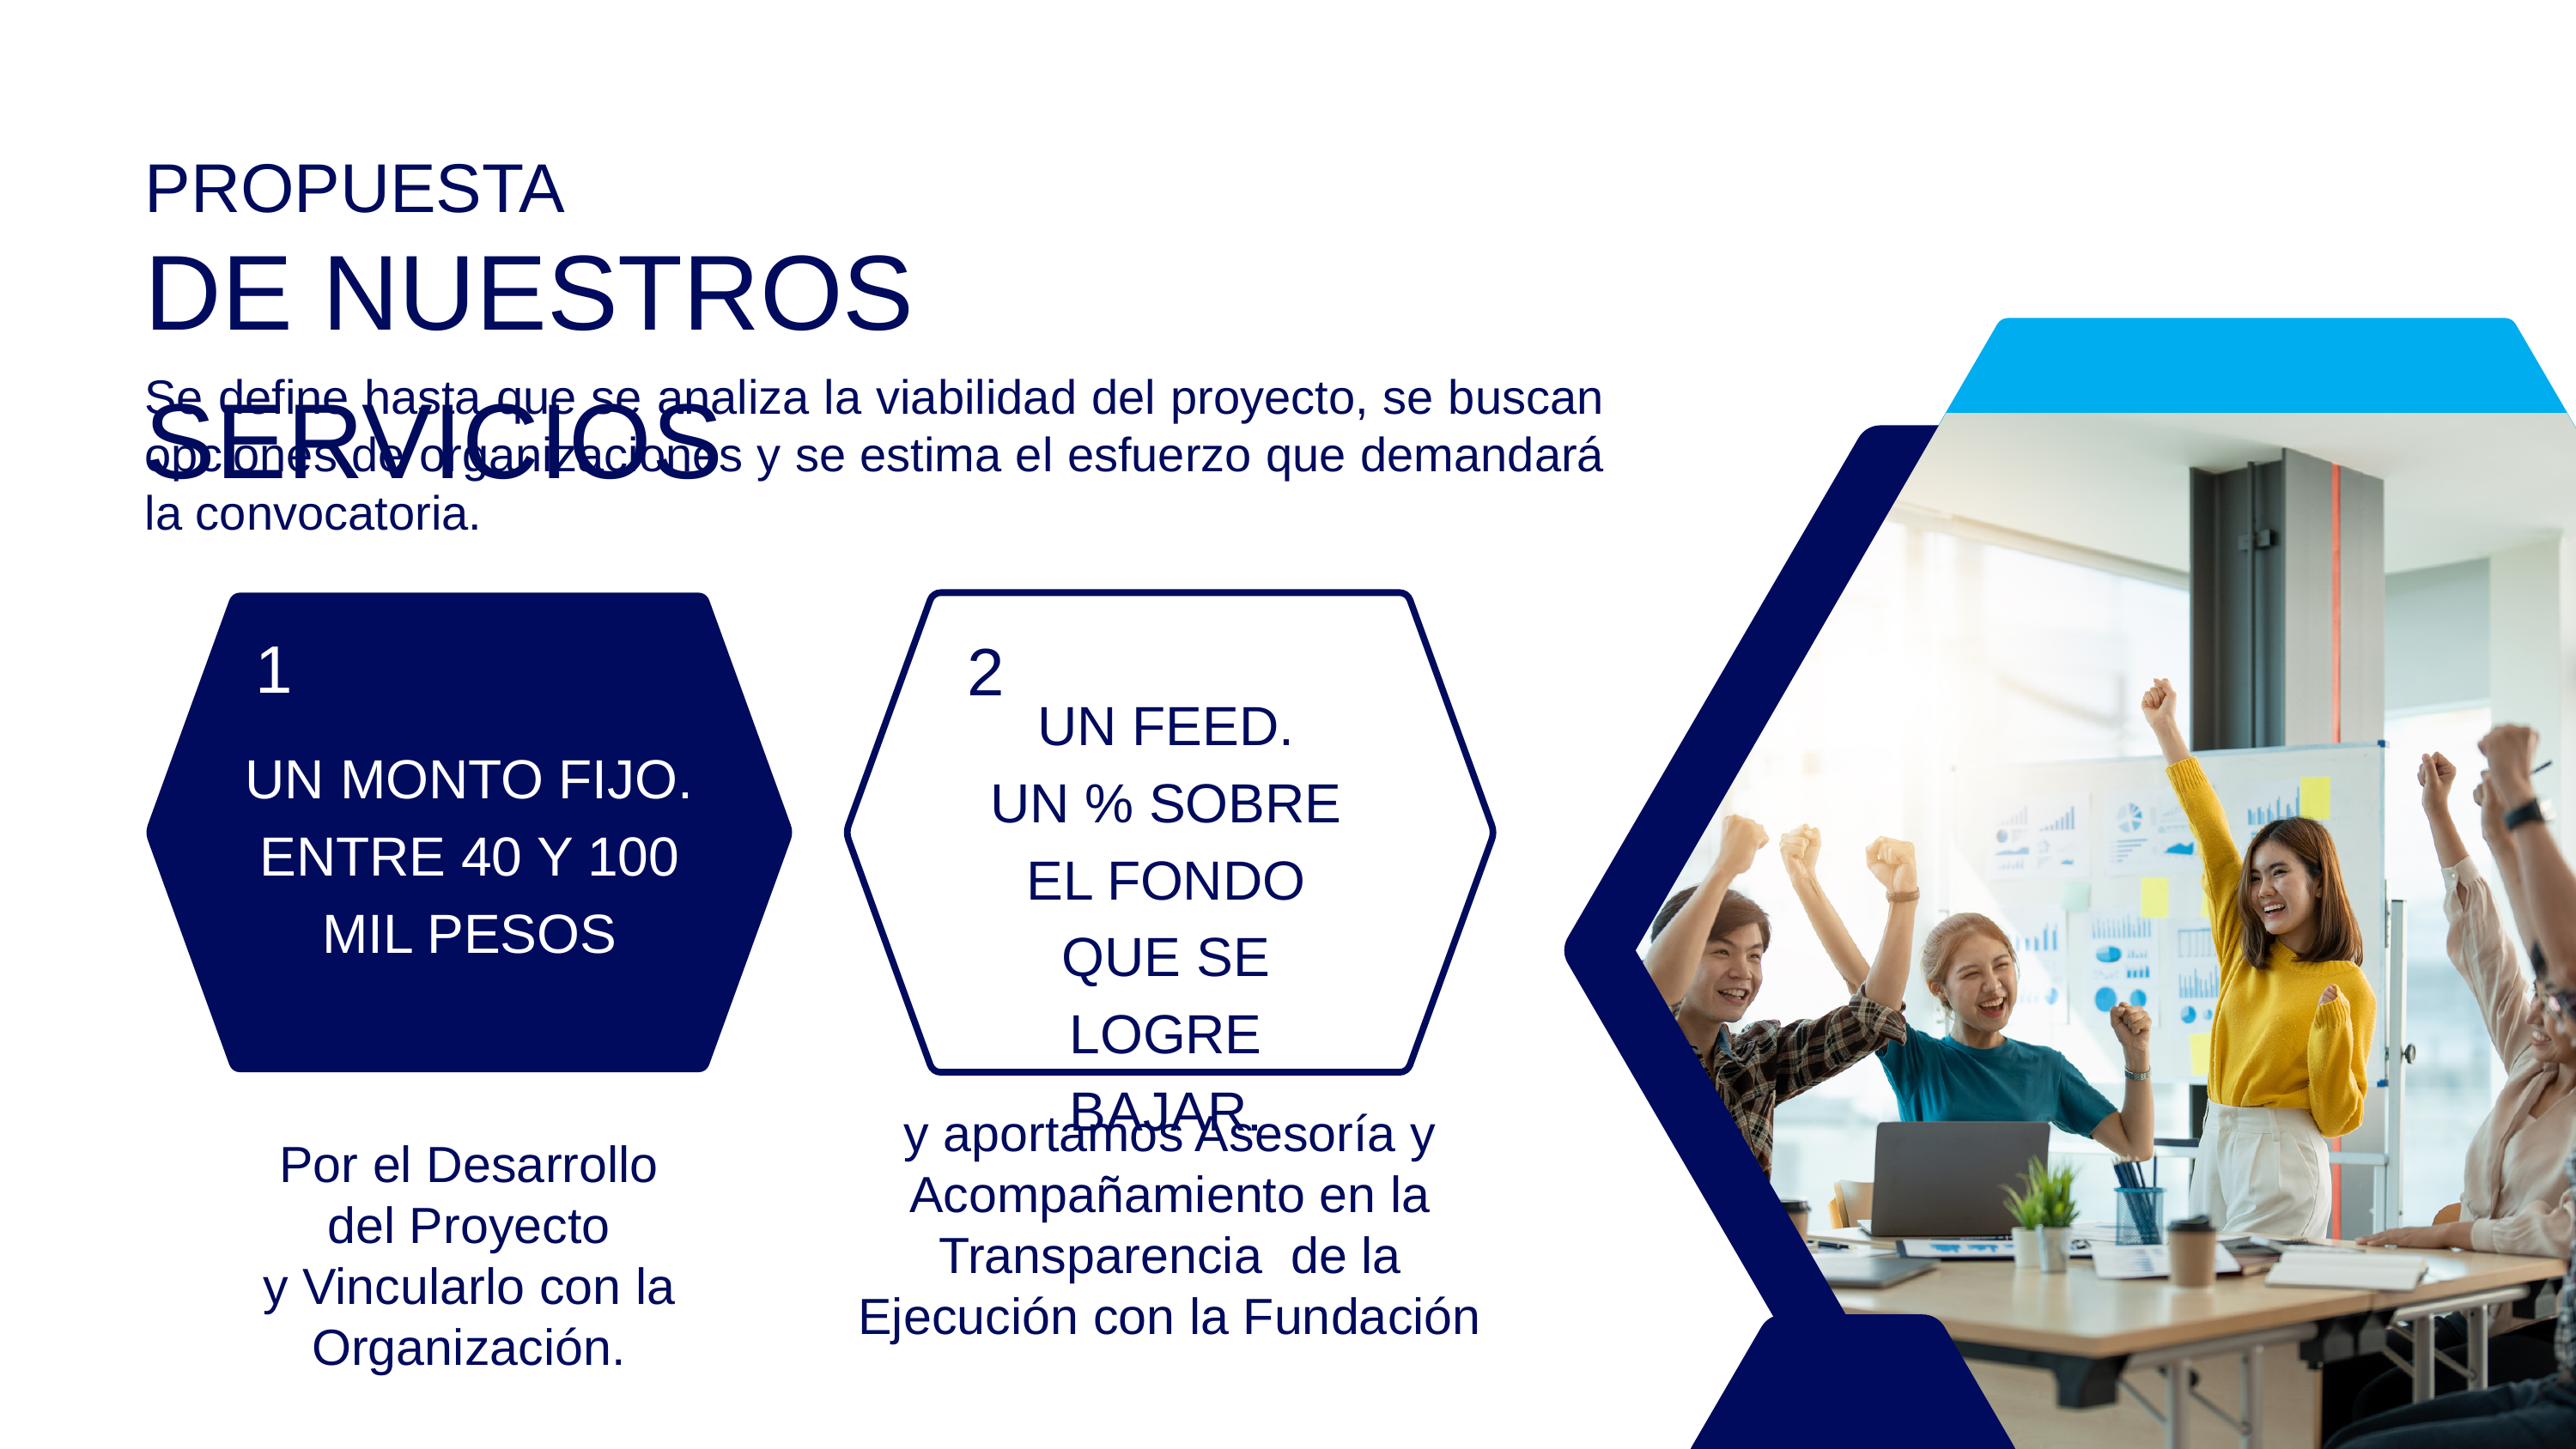

PROPUESTA
DE NUESTROS SERVICIOS

Se define hasta que se analiza la viabilidad del proyecto, se buscan opciones de organizaciones y se estima el esfuerzo que demandará la convocatoria.

1
UN MONTO FIJO.
ENTRE 40 Y 100 MIL PESOS
Por el Desarrollo del Proyecto
y Vincularlo con la Organización.

2
UN FEED.
UN % SOBRE EL FONDO QUE SE LOGRE BAJAR.
y aportamos Asesoría y Acompañamiento en la Transparencia  de la Ejecución con la Fundación